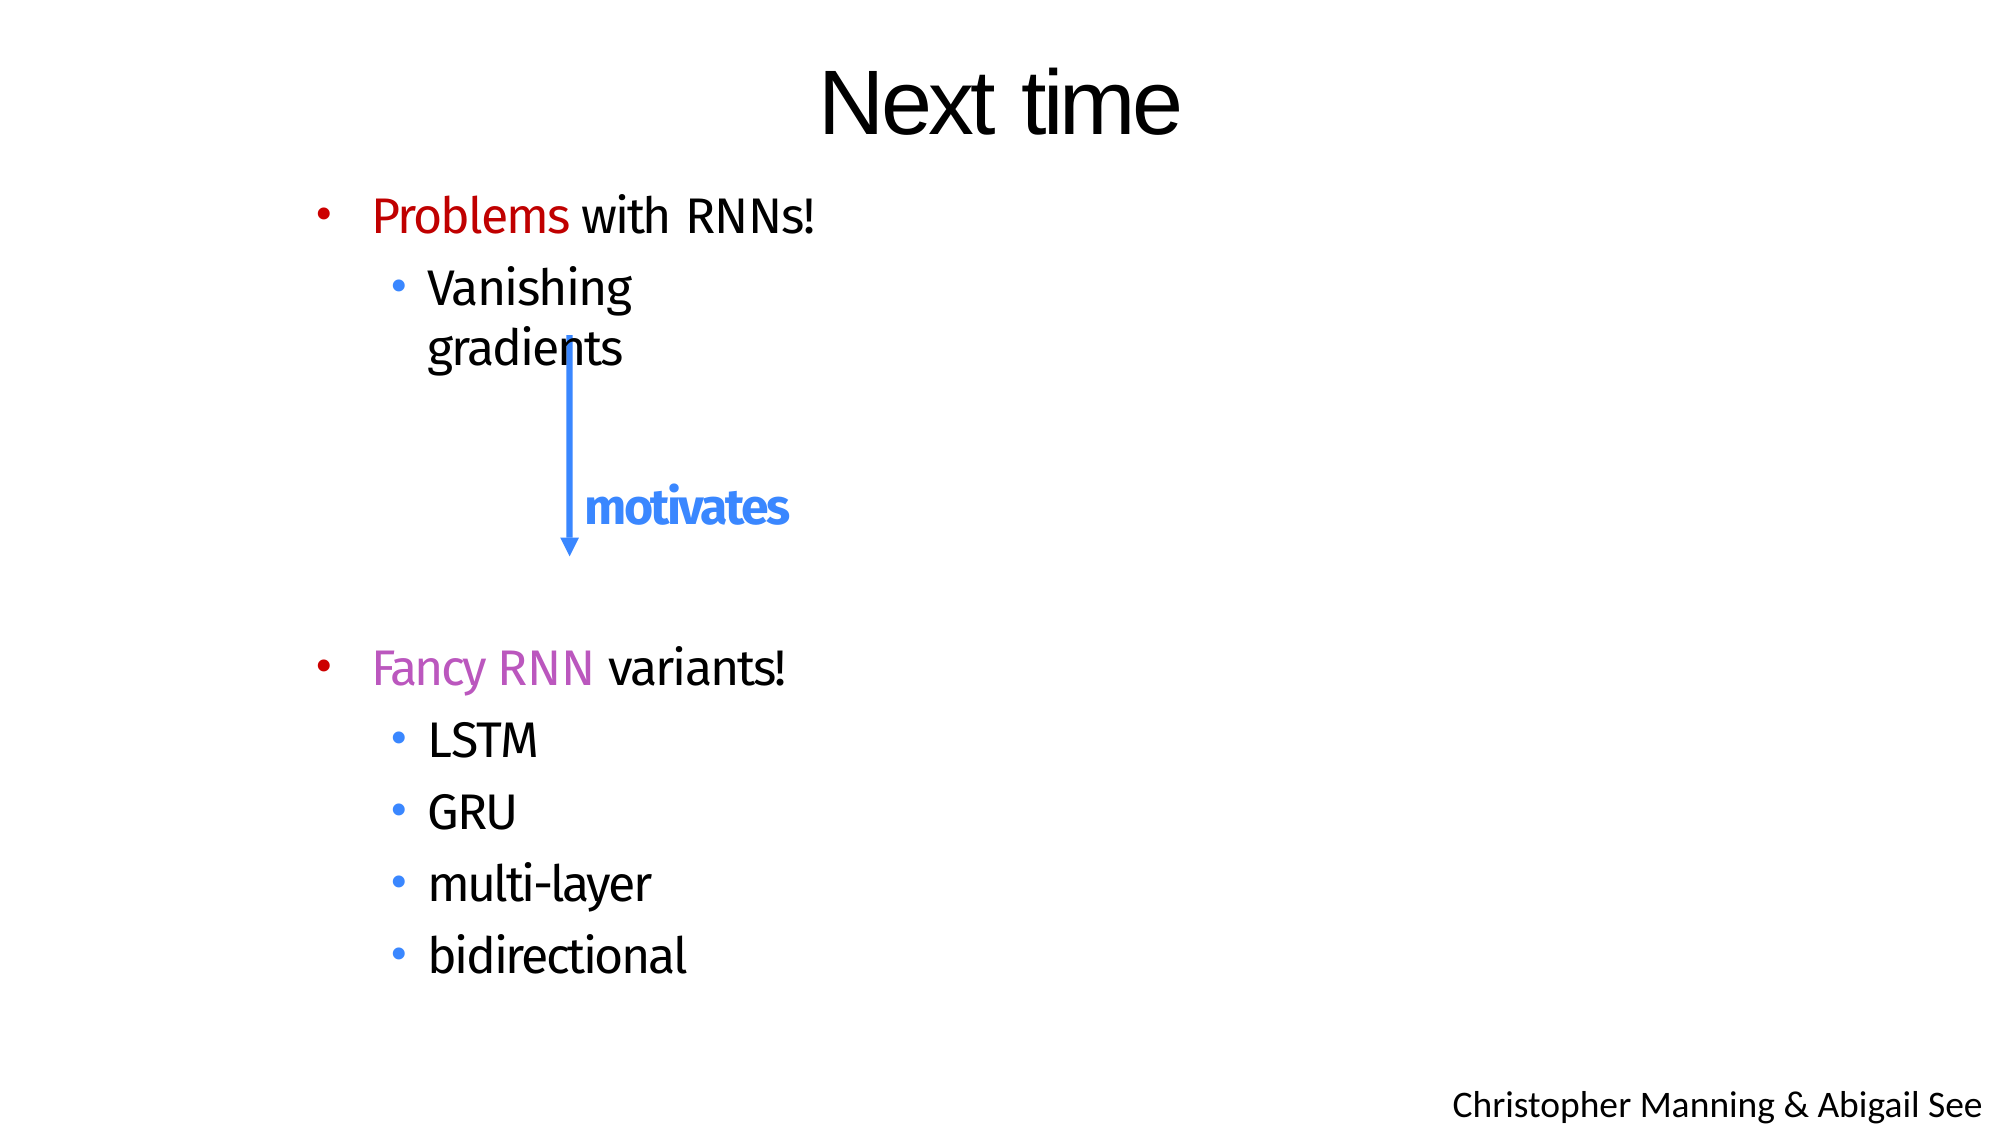

# Next time
Problems with RNNs!
Vanishing gradients

motivates

Fancy RNN variants!
LSTM
GRU
multi-layer
bidirectional

Christopher Manning & Abigail See